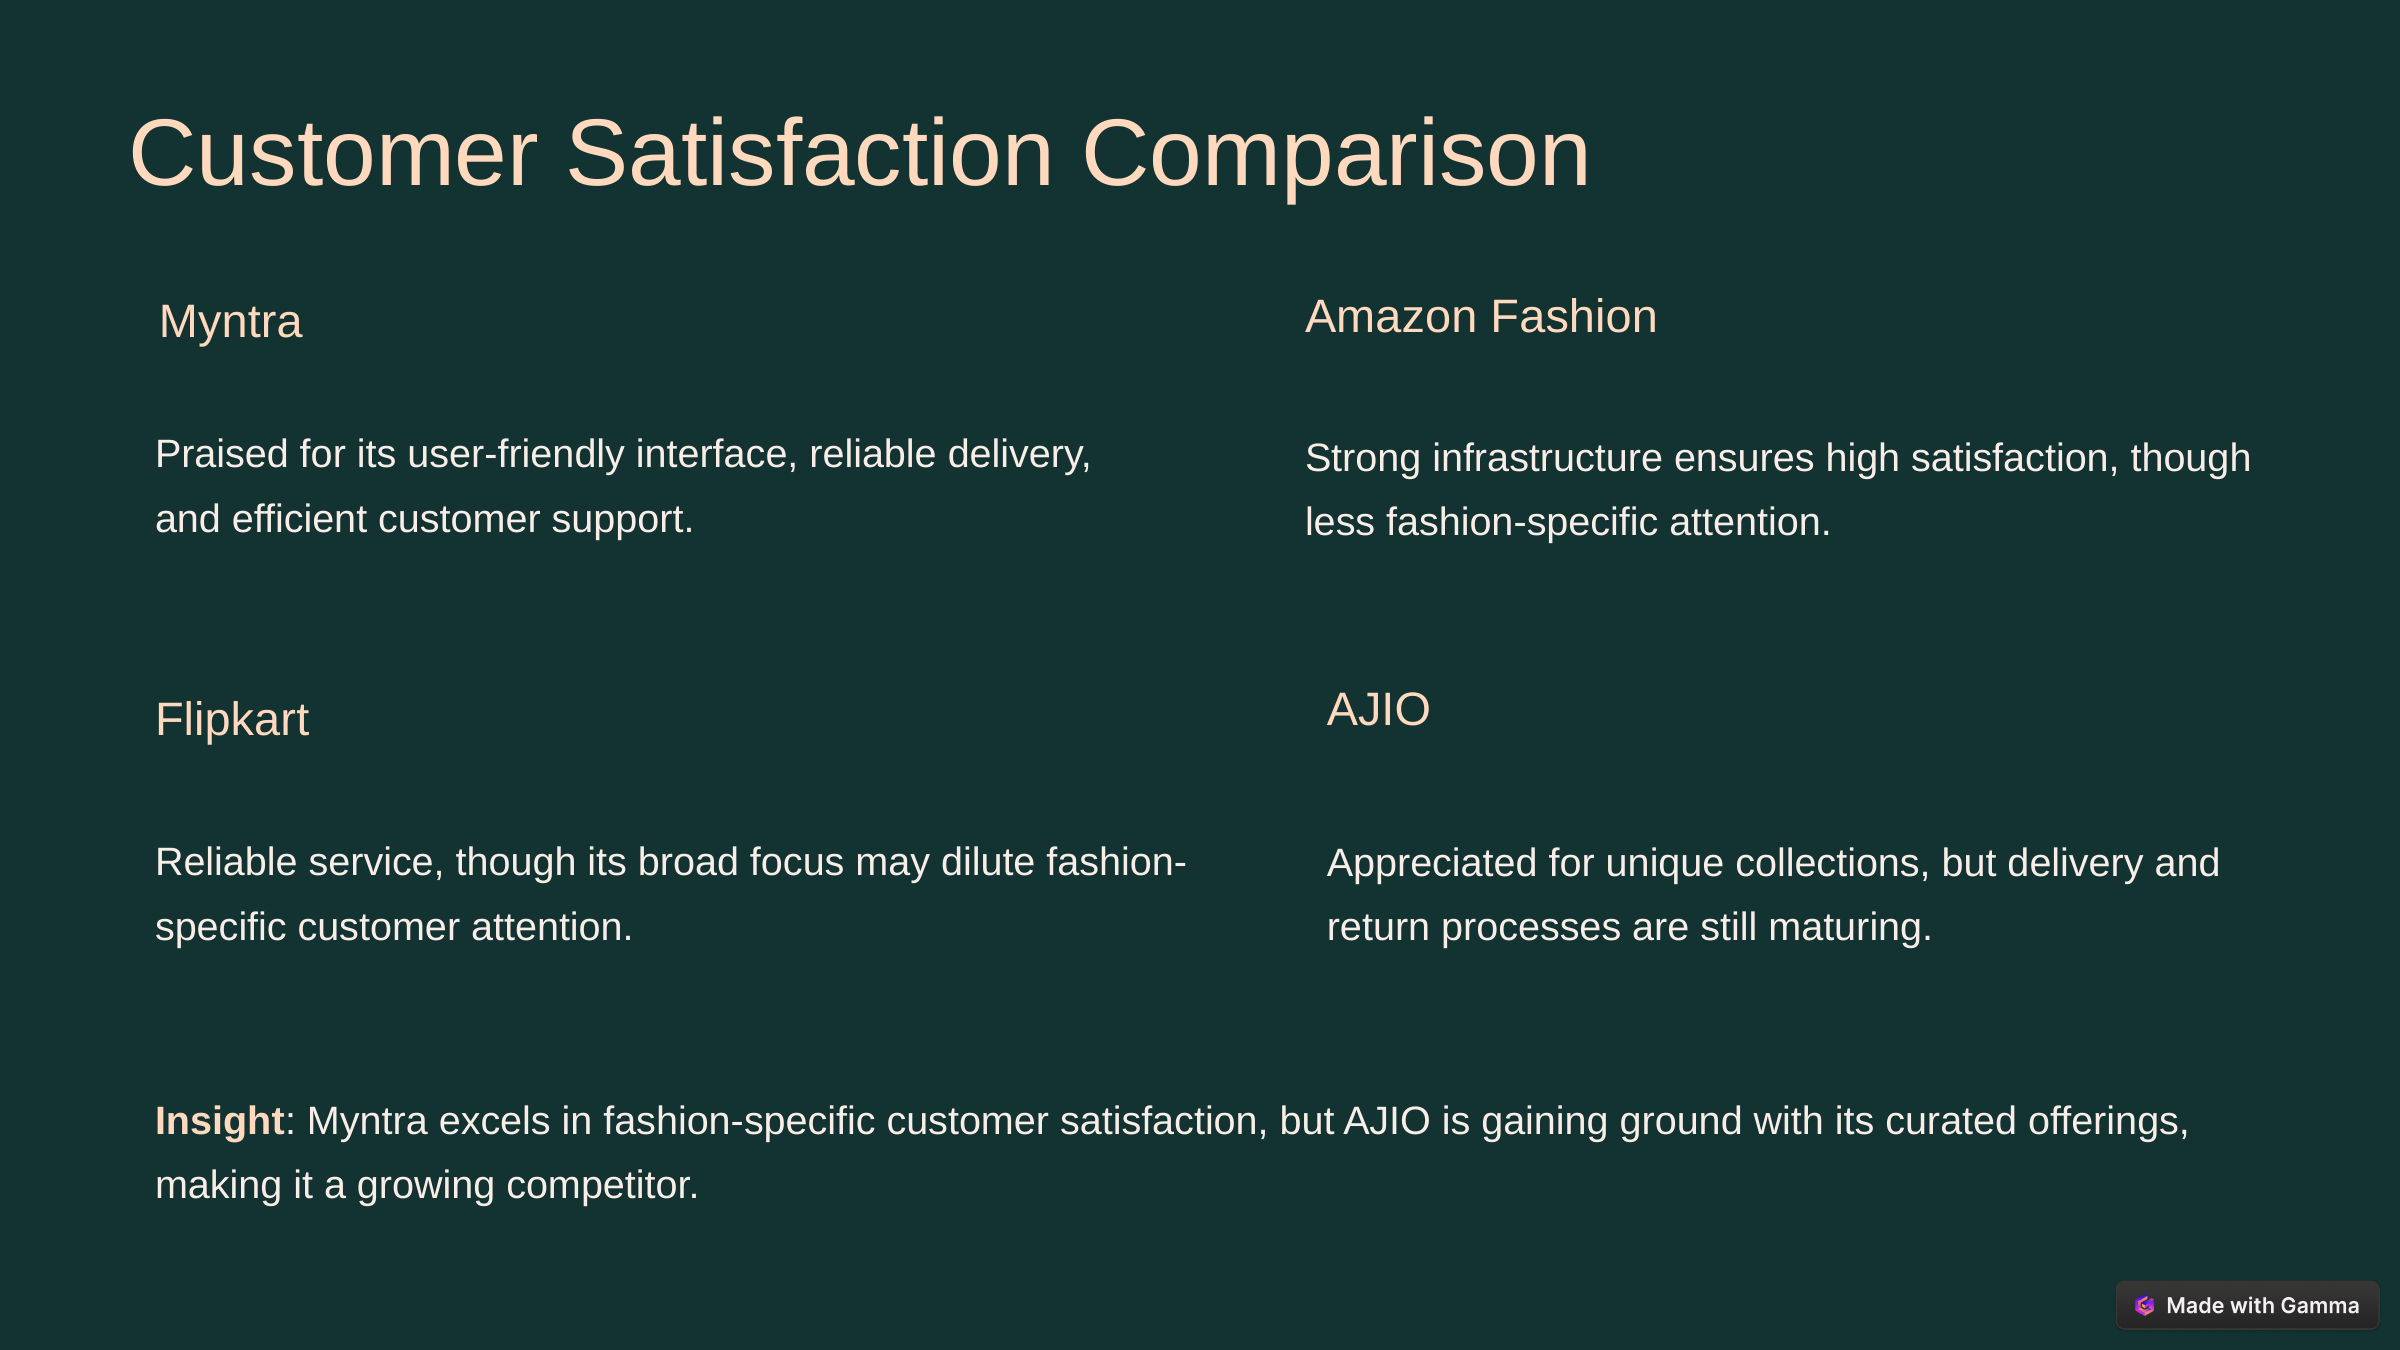

Customer Satisfaction Comparison
Amazon Fashion
Myntra
Praised for its user-friendly interface, reliable delivery, and efficient customer support.
Strong infrastructure ensures high satisfaction, though less fashion-specific attention.
AJIO
Flipkart
Reliable service, though its broad focus may dilute fashion-specific customer attention.
Appreciated for unique collections, but delivery and return processes are still maturing.
Insight: Myntra excels in fashion-specific customer satisfaction, but AJIO is gaining ground with its curated offerings, making it a growing competitor.